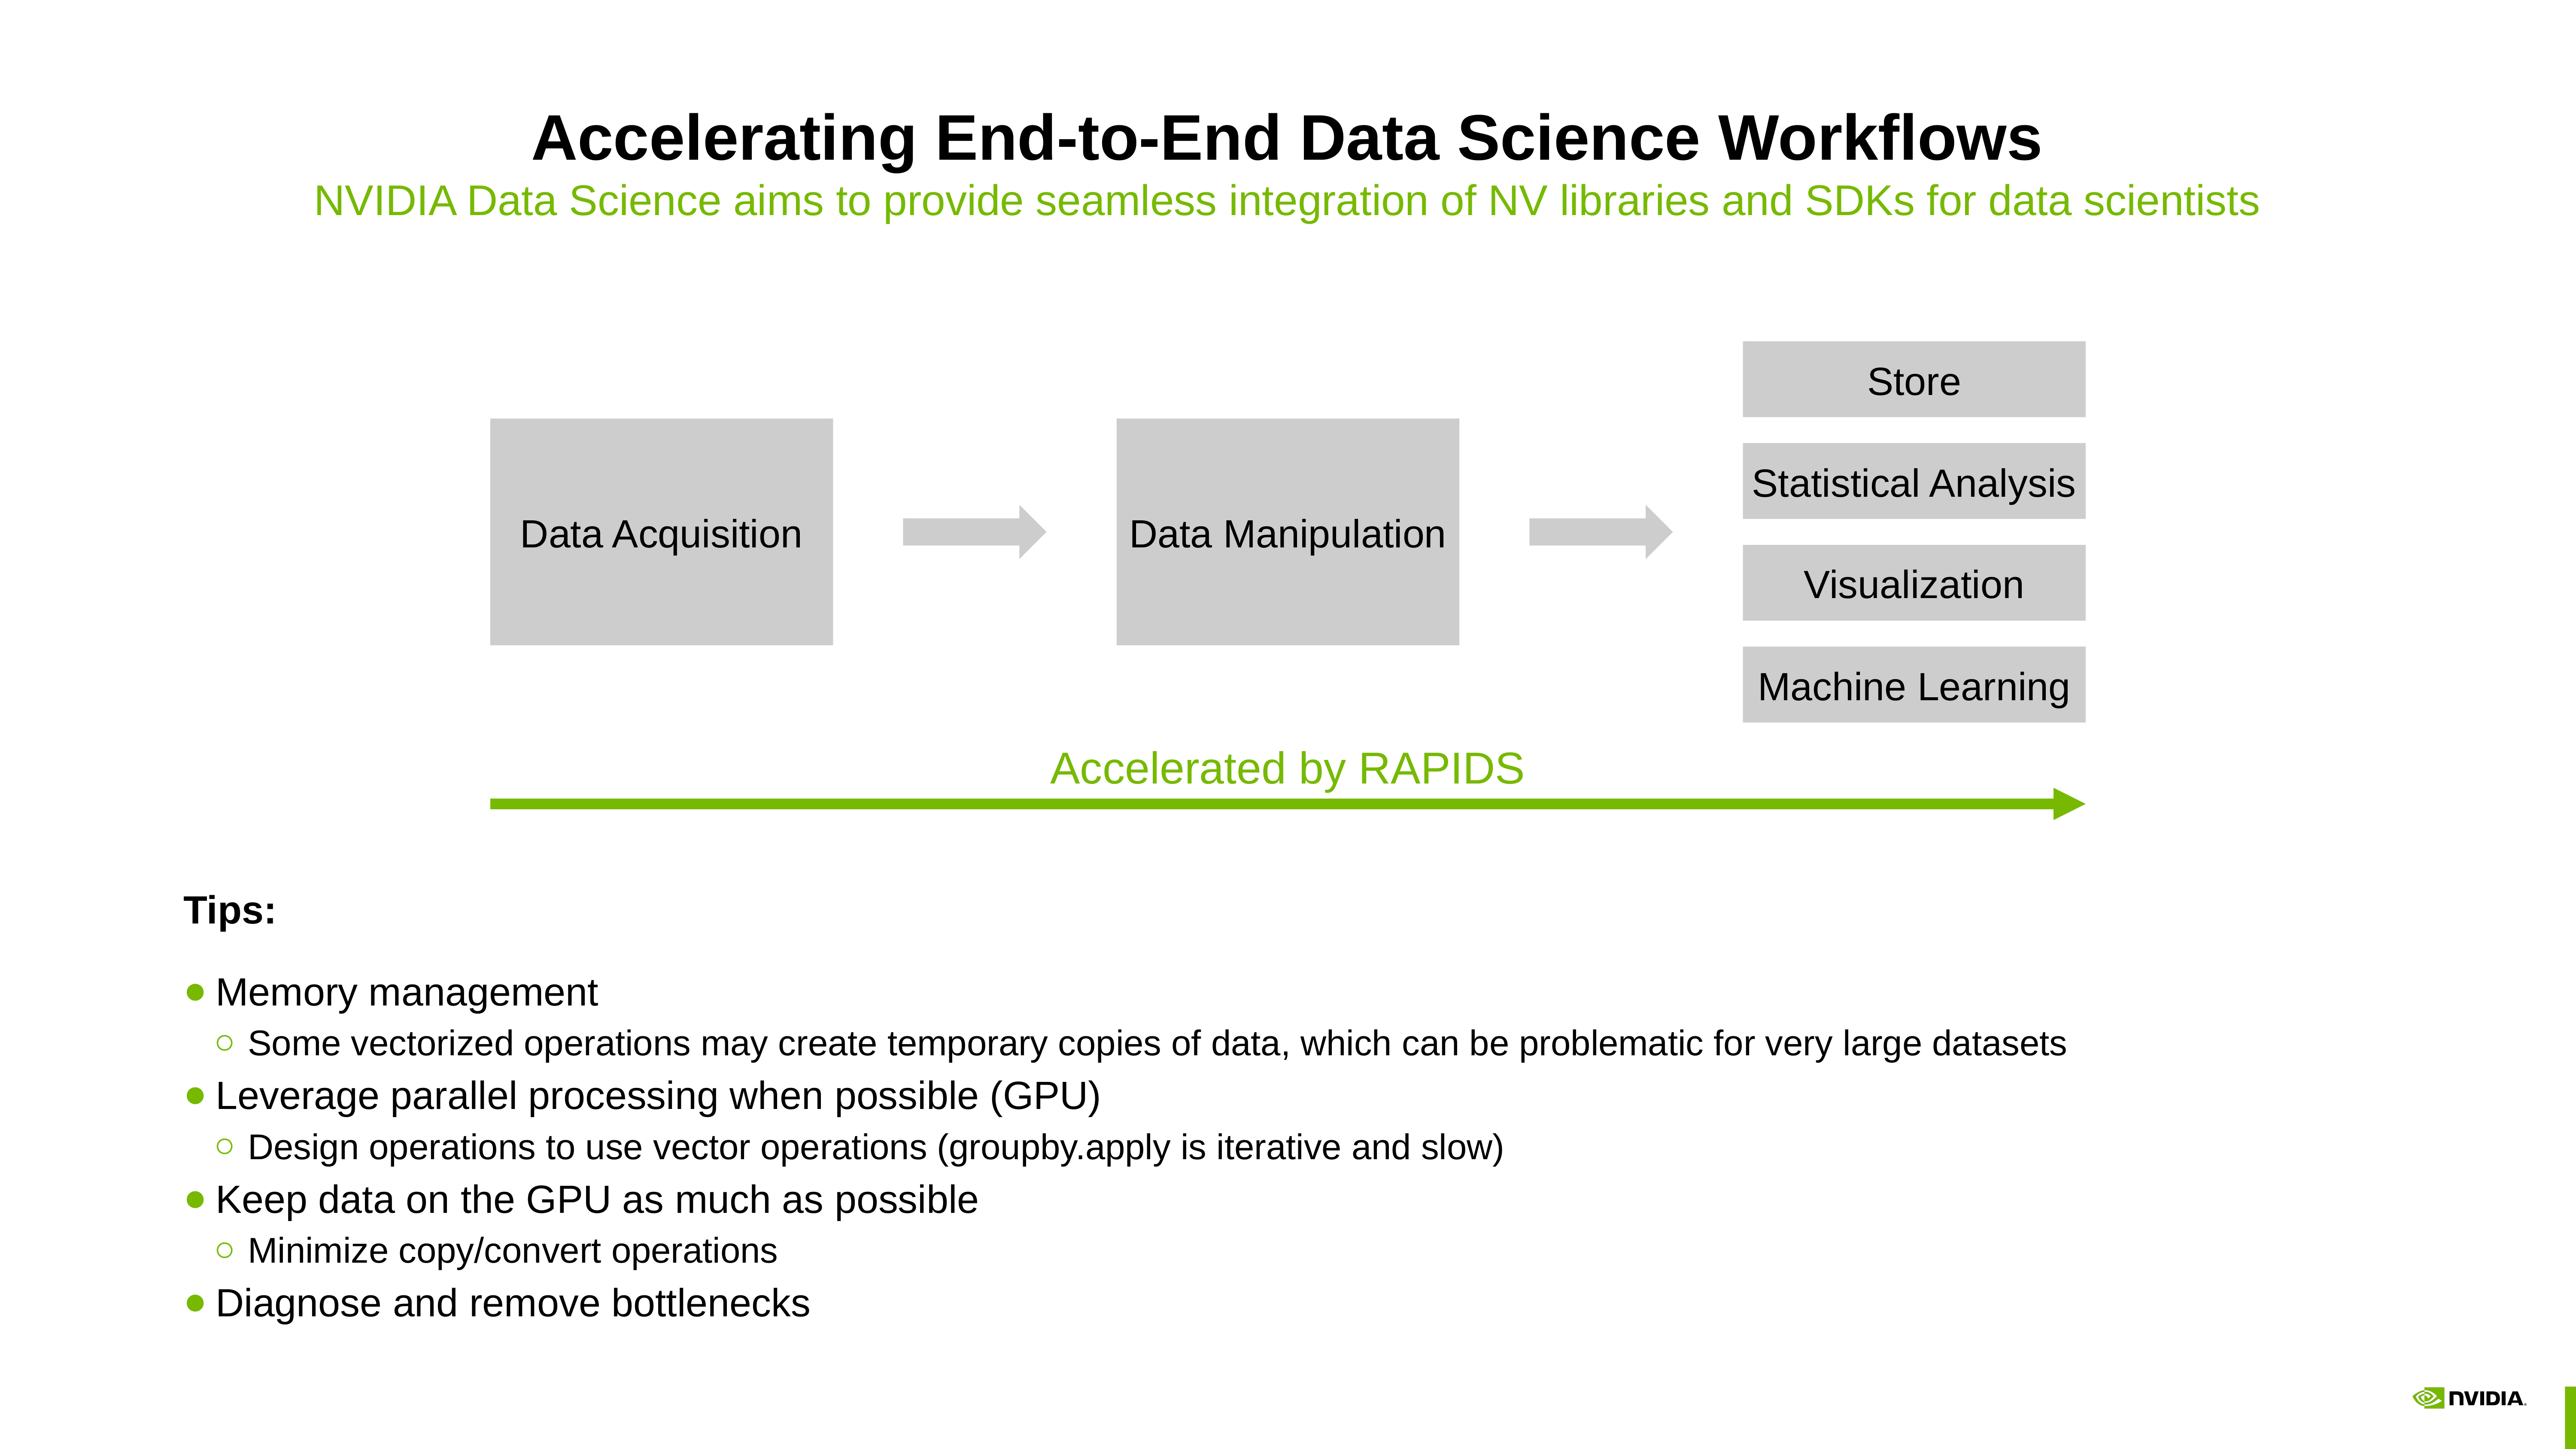

# Accelerating End-to-End Data Science Workflows
NVIDIA Data Science aims to provide seamless integration of NV libraries and SDKs for data scientists
Store
Data Acquisition
Data Manipulation
Statistical Analysis

Visualization
Machine Learning
Accelerated by RAPIDS
Tips:
Memory management
Some vectorized operations may create temporary copies of data, which can be problematic for very large datasets
Leverage parallel processing when possible (GPU)
Design operations to use vector operations (groupby.apply is iterative and slow)
Keep data on the GPU as much as possible
Minimize copy/convert operations
Diagnose and remove bottlenecks